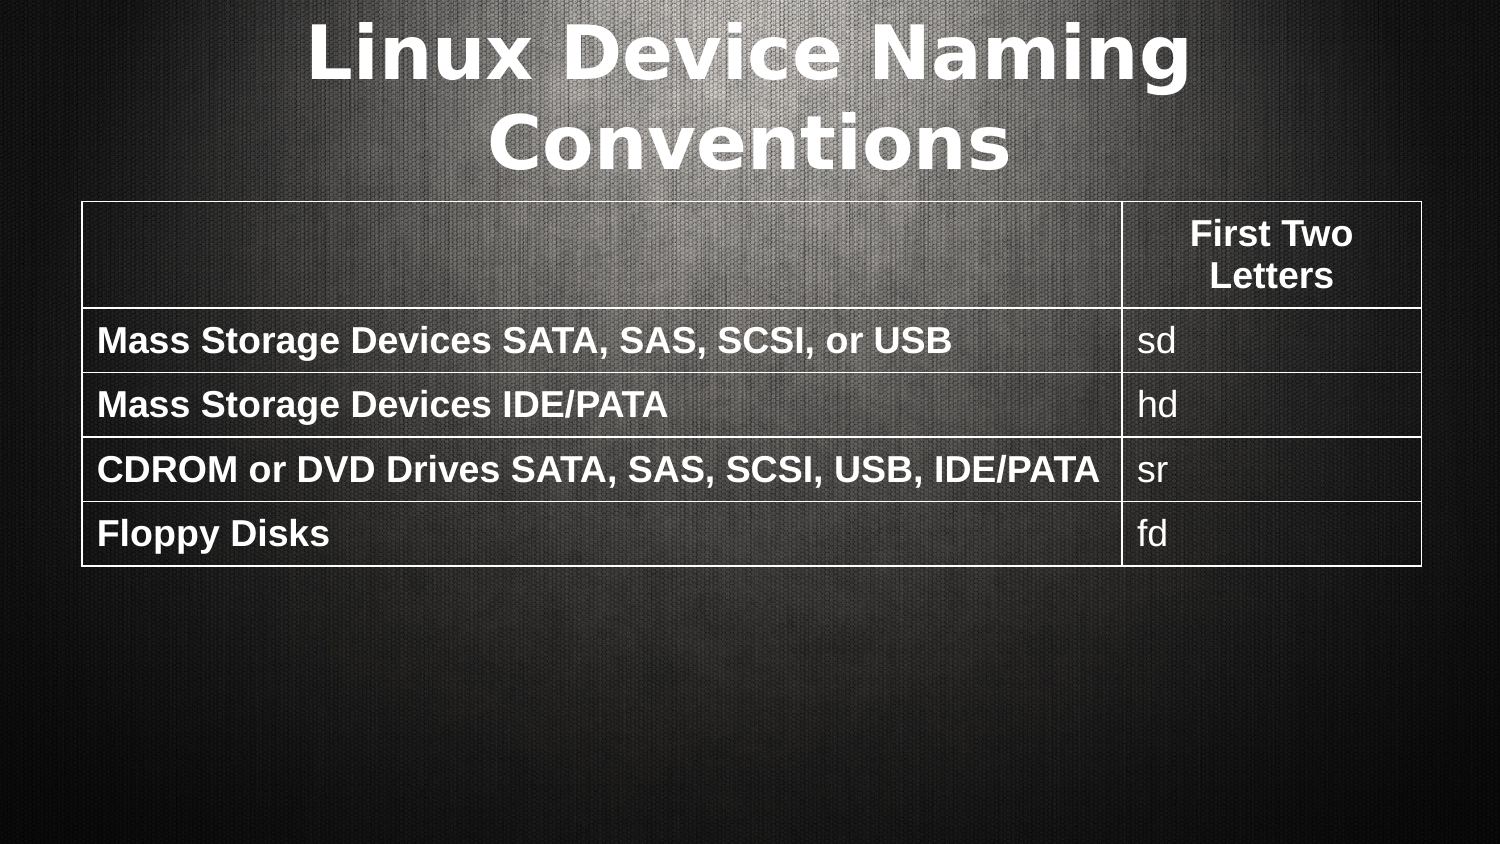

# Linux Device Naming Conventions
|  | First Two Letters |
| --- | --- |
| Mass Storage Devices SATA, SAS, SCSI, or USB | sd |
| Mass Storage Devices IDE/PATA | hd |
| CDROM or DVD Drives SATA, SAS, SCSI, USB, IDE/PATA | sr |
| Floppy Disks | fd |